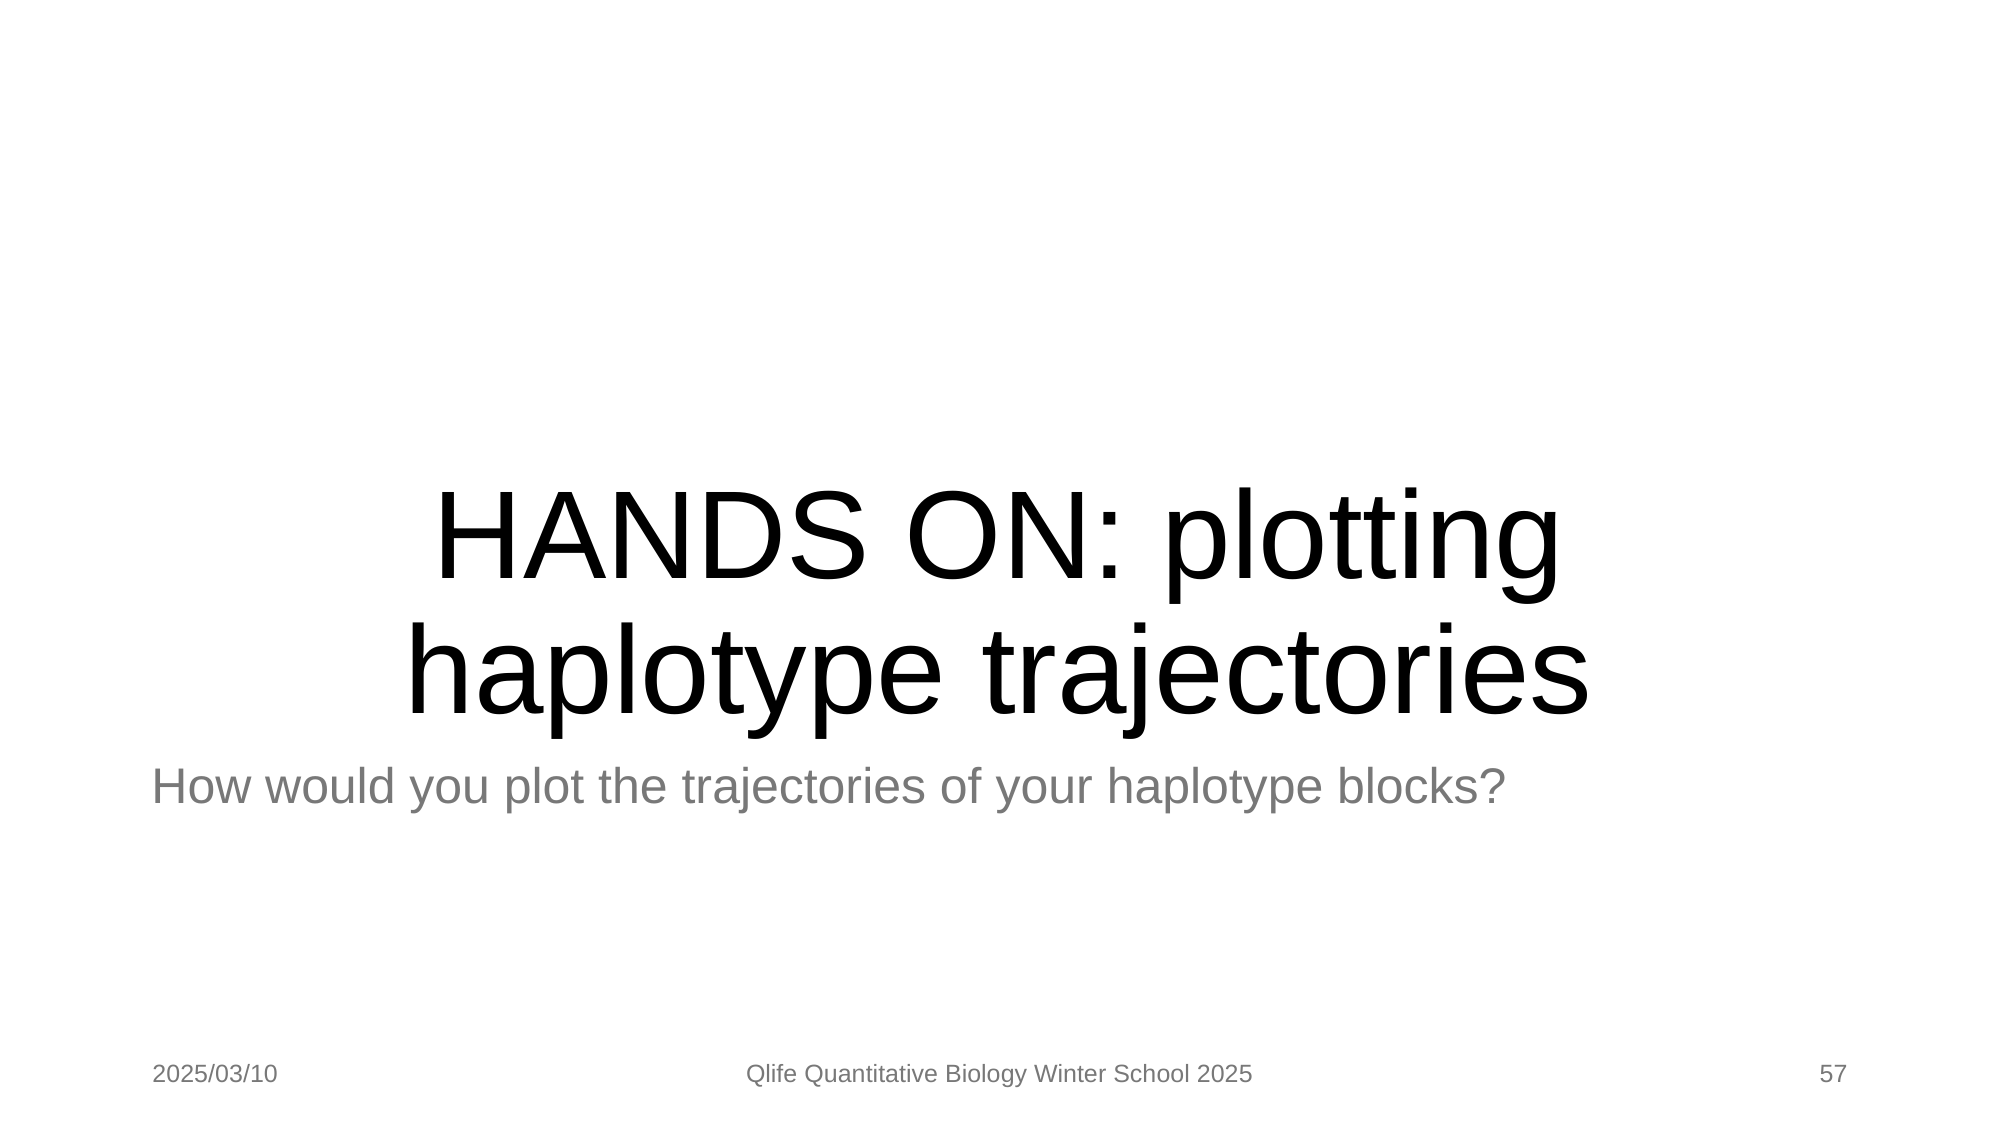

# HANDS ON: plotting haplotype trajectories
How would you plot the trajectories of your haplotype blocks?
2025/03/10
Qlife Quantitative Biology Winter School 2025
57